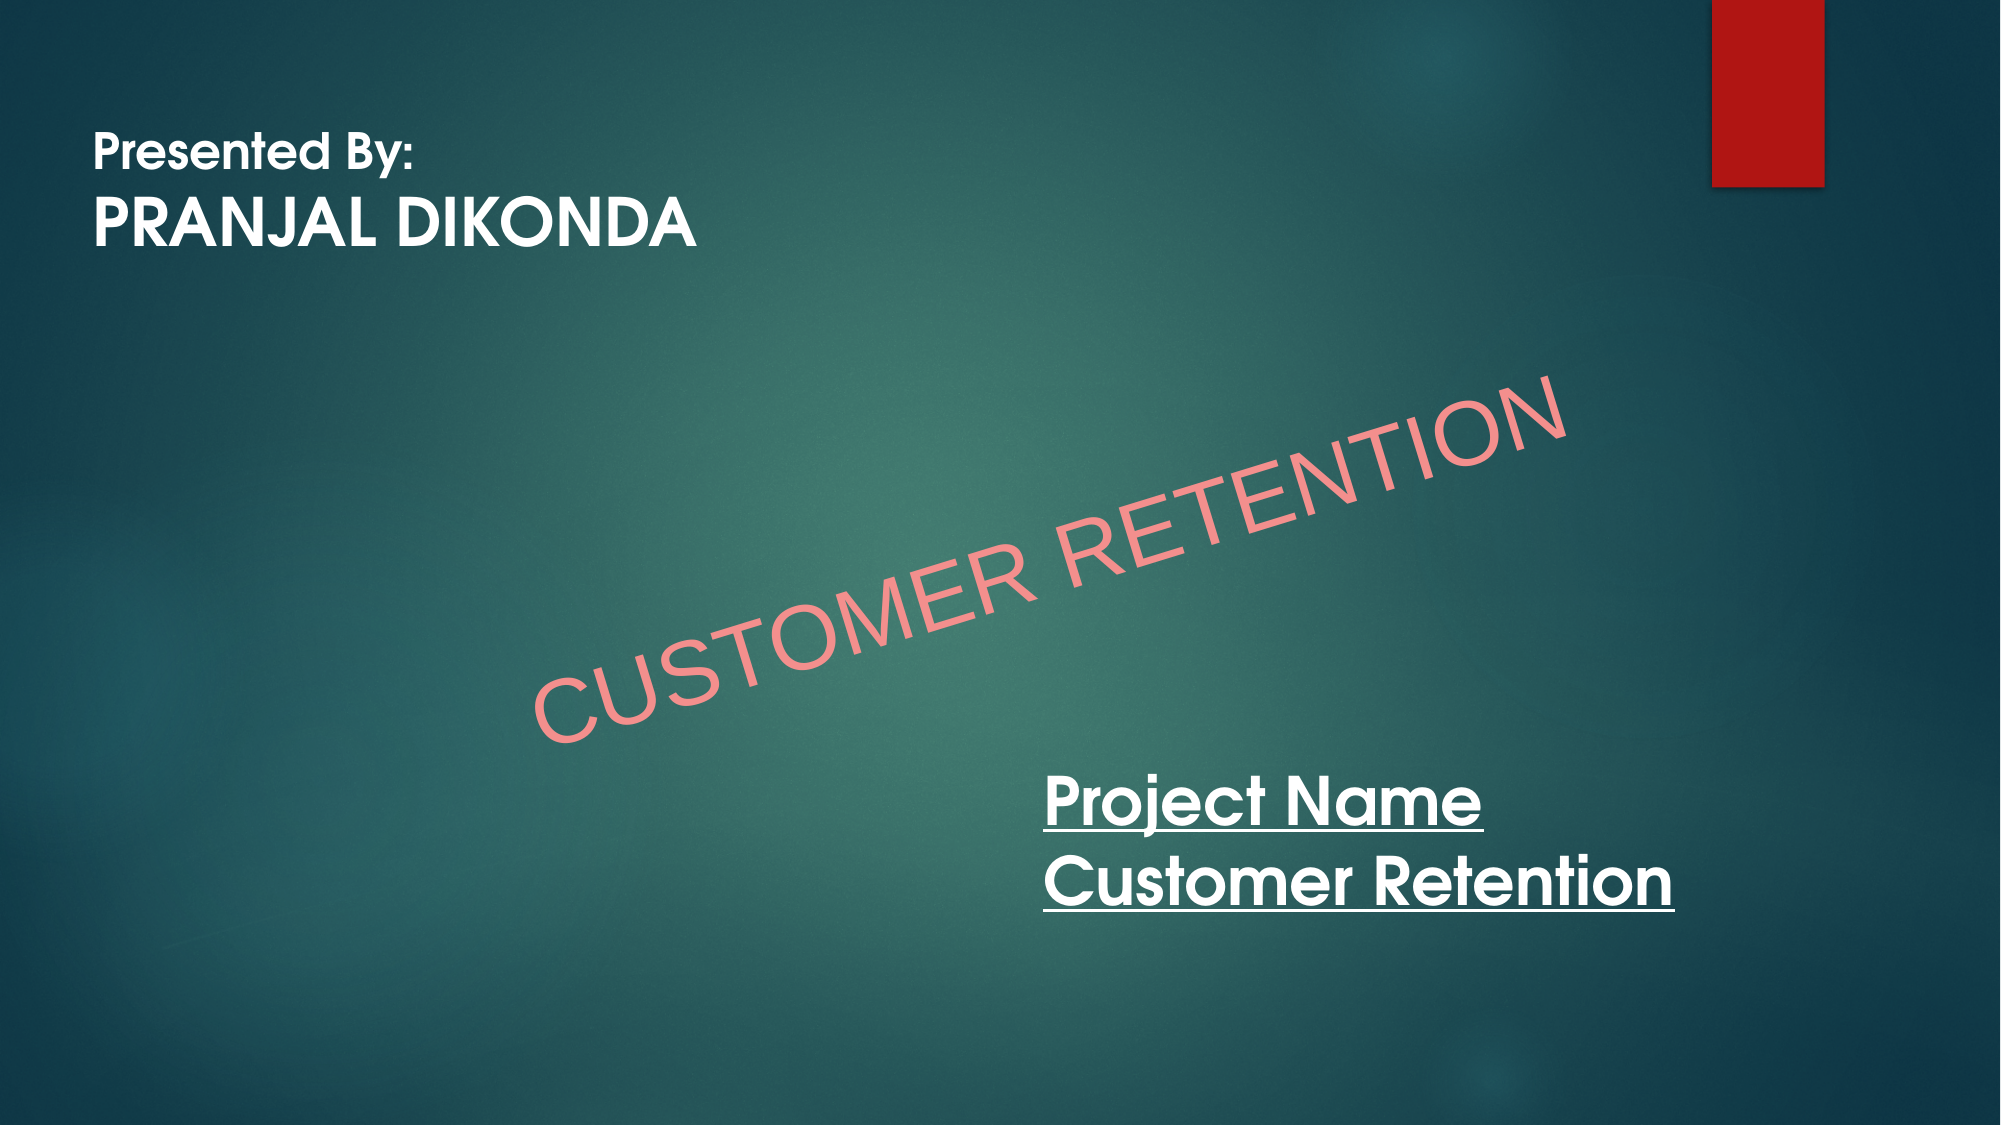

Presented By:
PRANJAL DIKONDA
Project Name
Customer Retention